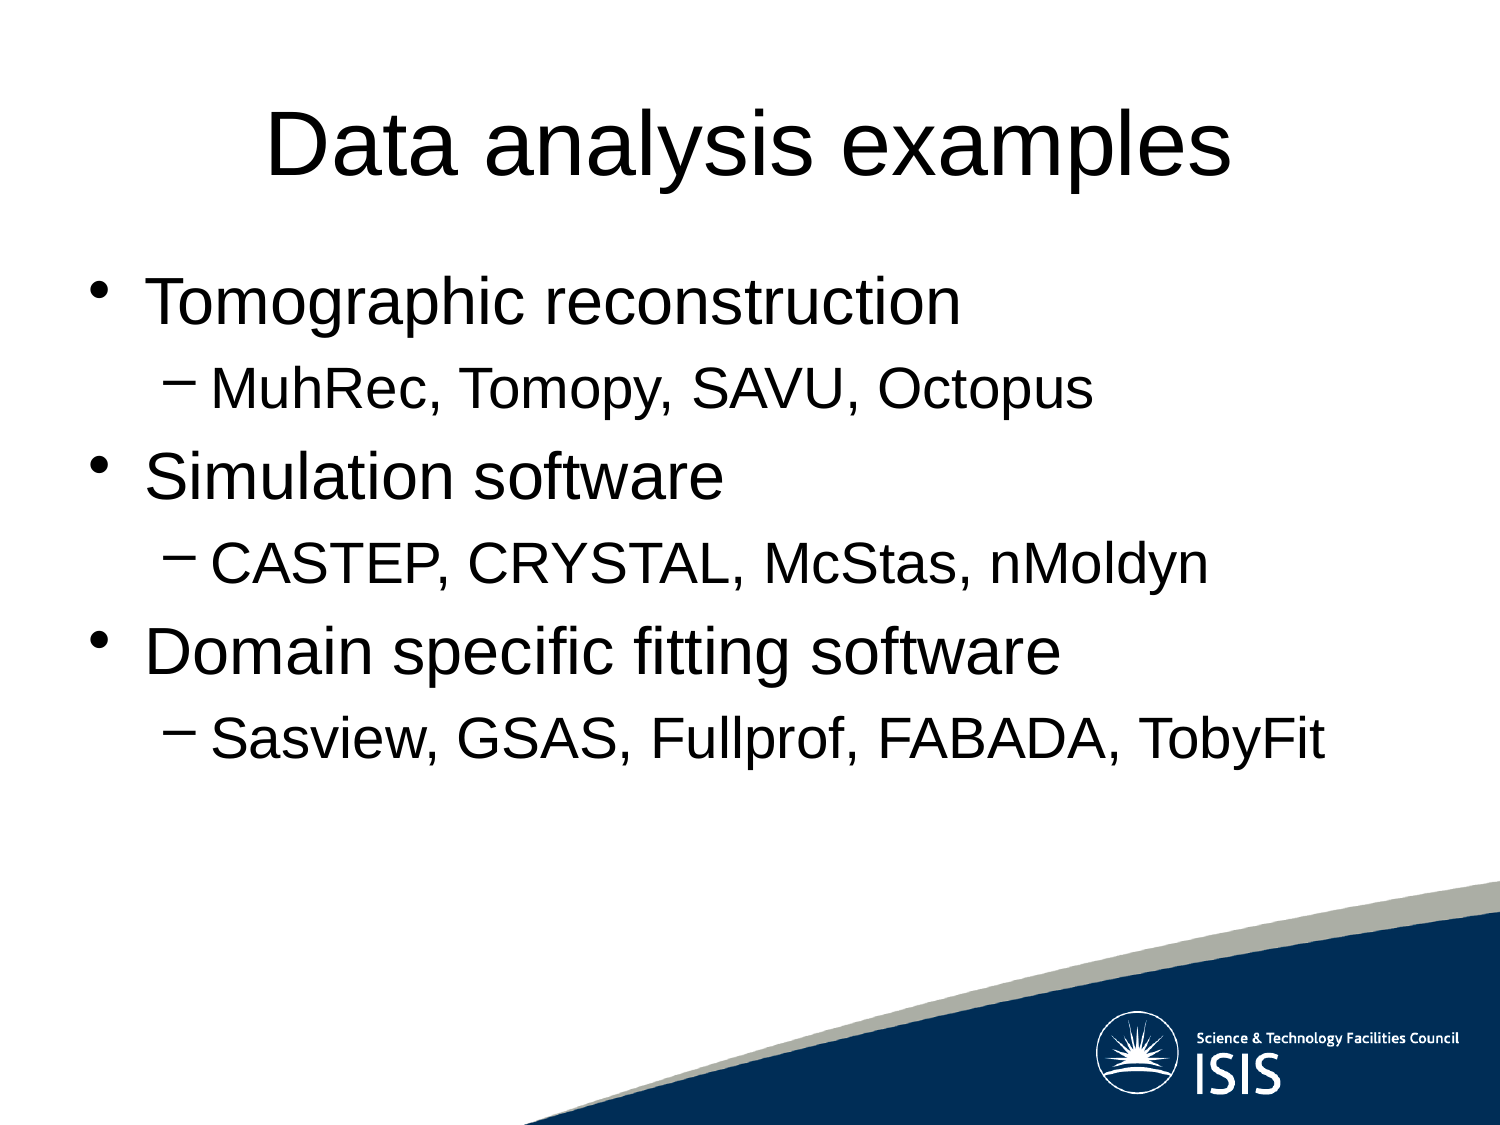

# Data analysis examples
Tomographic reconstruction
MuhRec, Tomopy, SAVU, Octopus
Simulation software
CASTEP, CRYSTAL, McStas, nMoldyn
Domain specific fitting software
Sasview, GSAS, Fullprof, FABADA, TobyFit